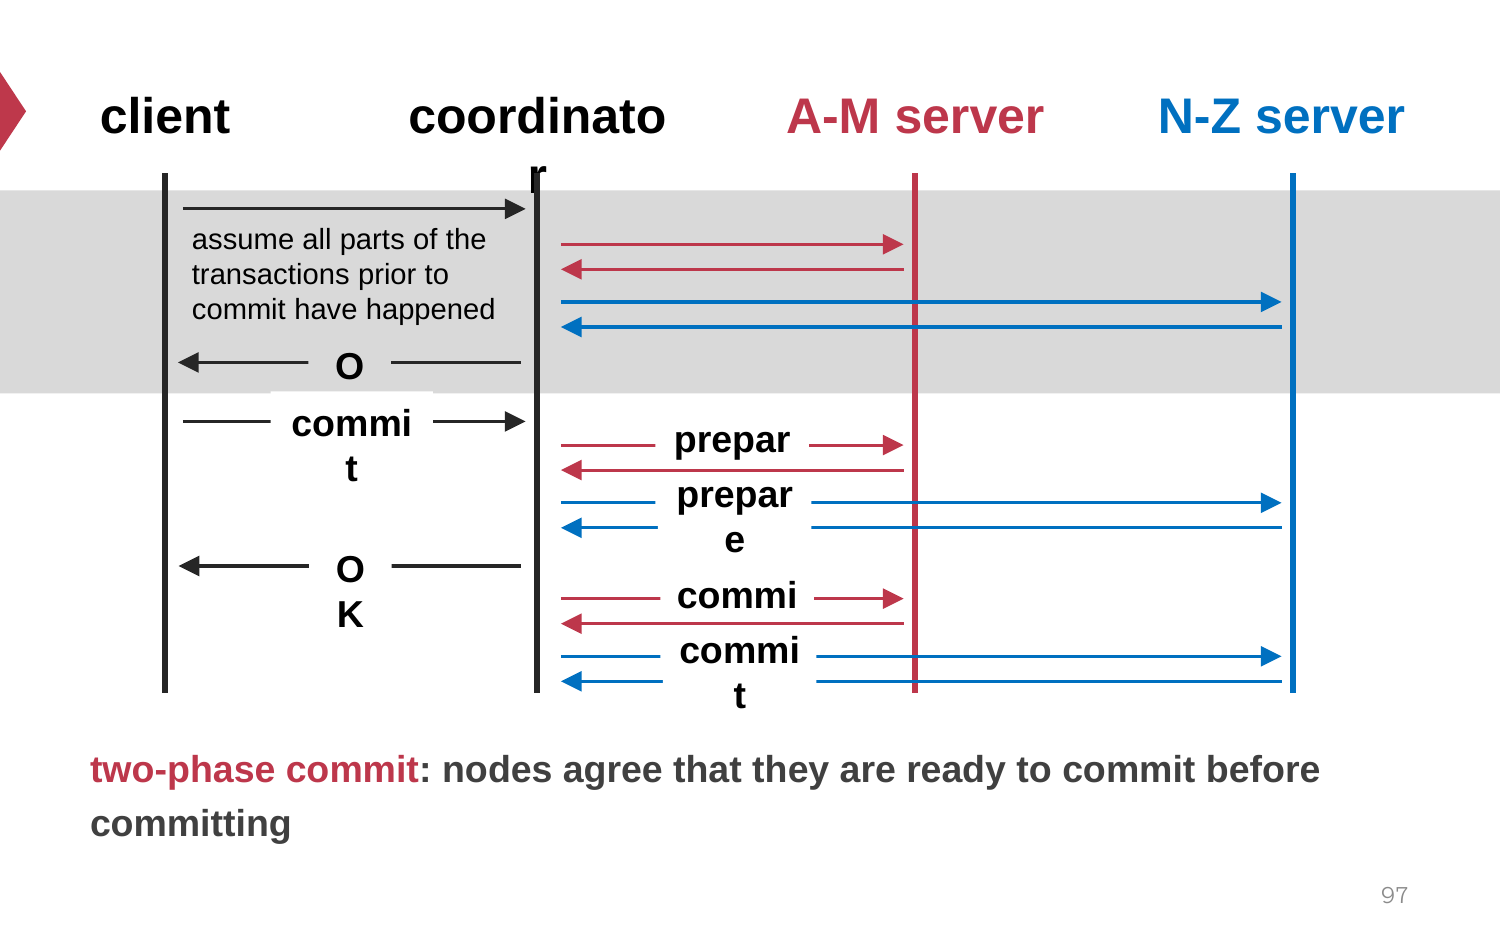

N-Z server
client
coordinator
A-M server

assume all parts of the transactions prior to
commit have happened
OK
commit
prepare
prepare
OK
commit
commit
two-phase commit: nodes agree that they are ready to commit before committing

97